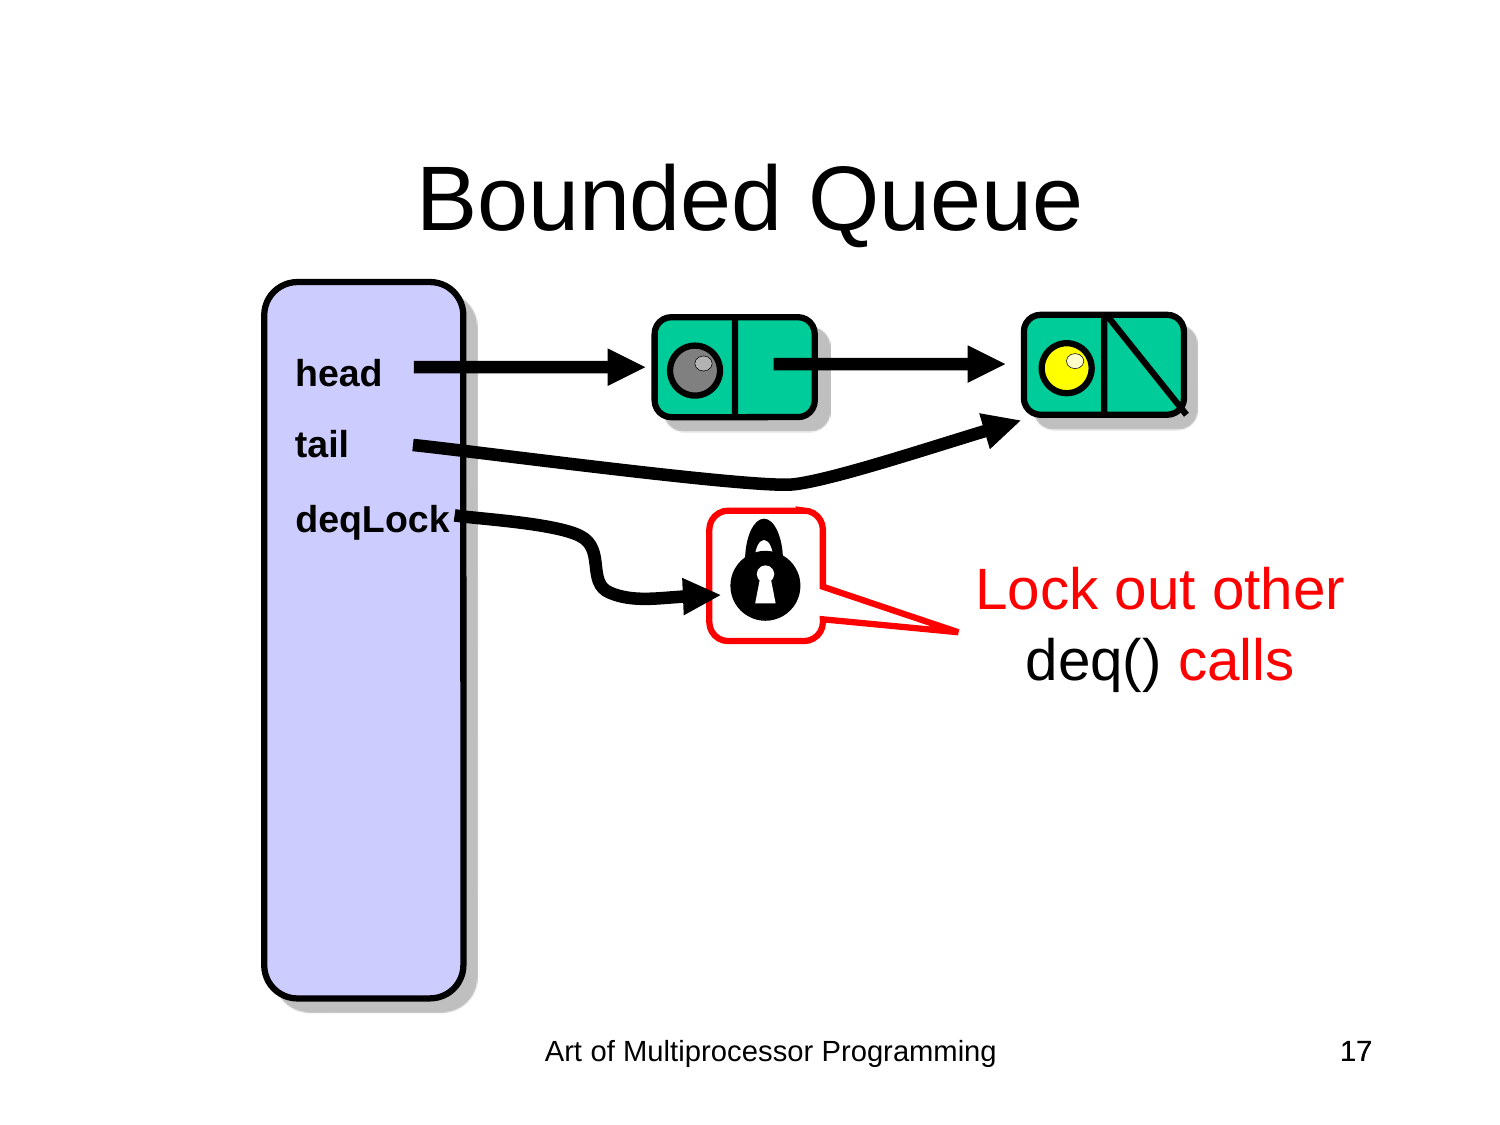

Bounded Queue

head

tail

deqLock

Lock out other deq() calls
Art of Multiprocessor Programming
17
17